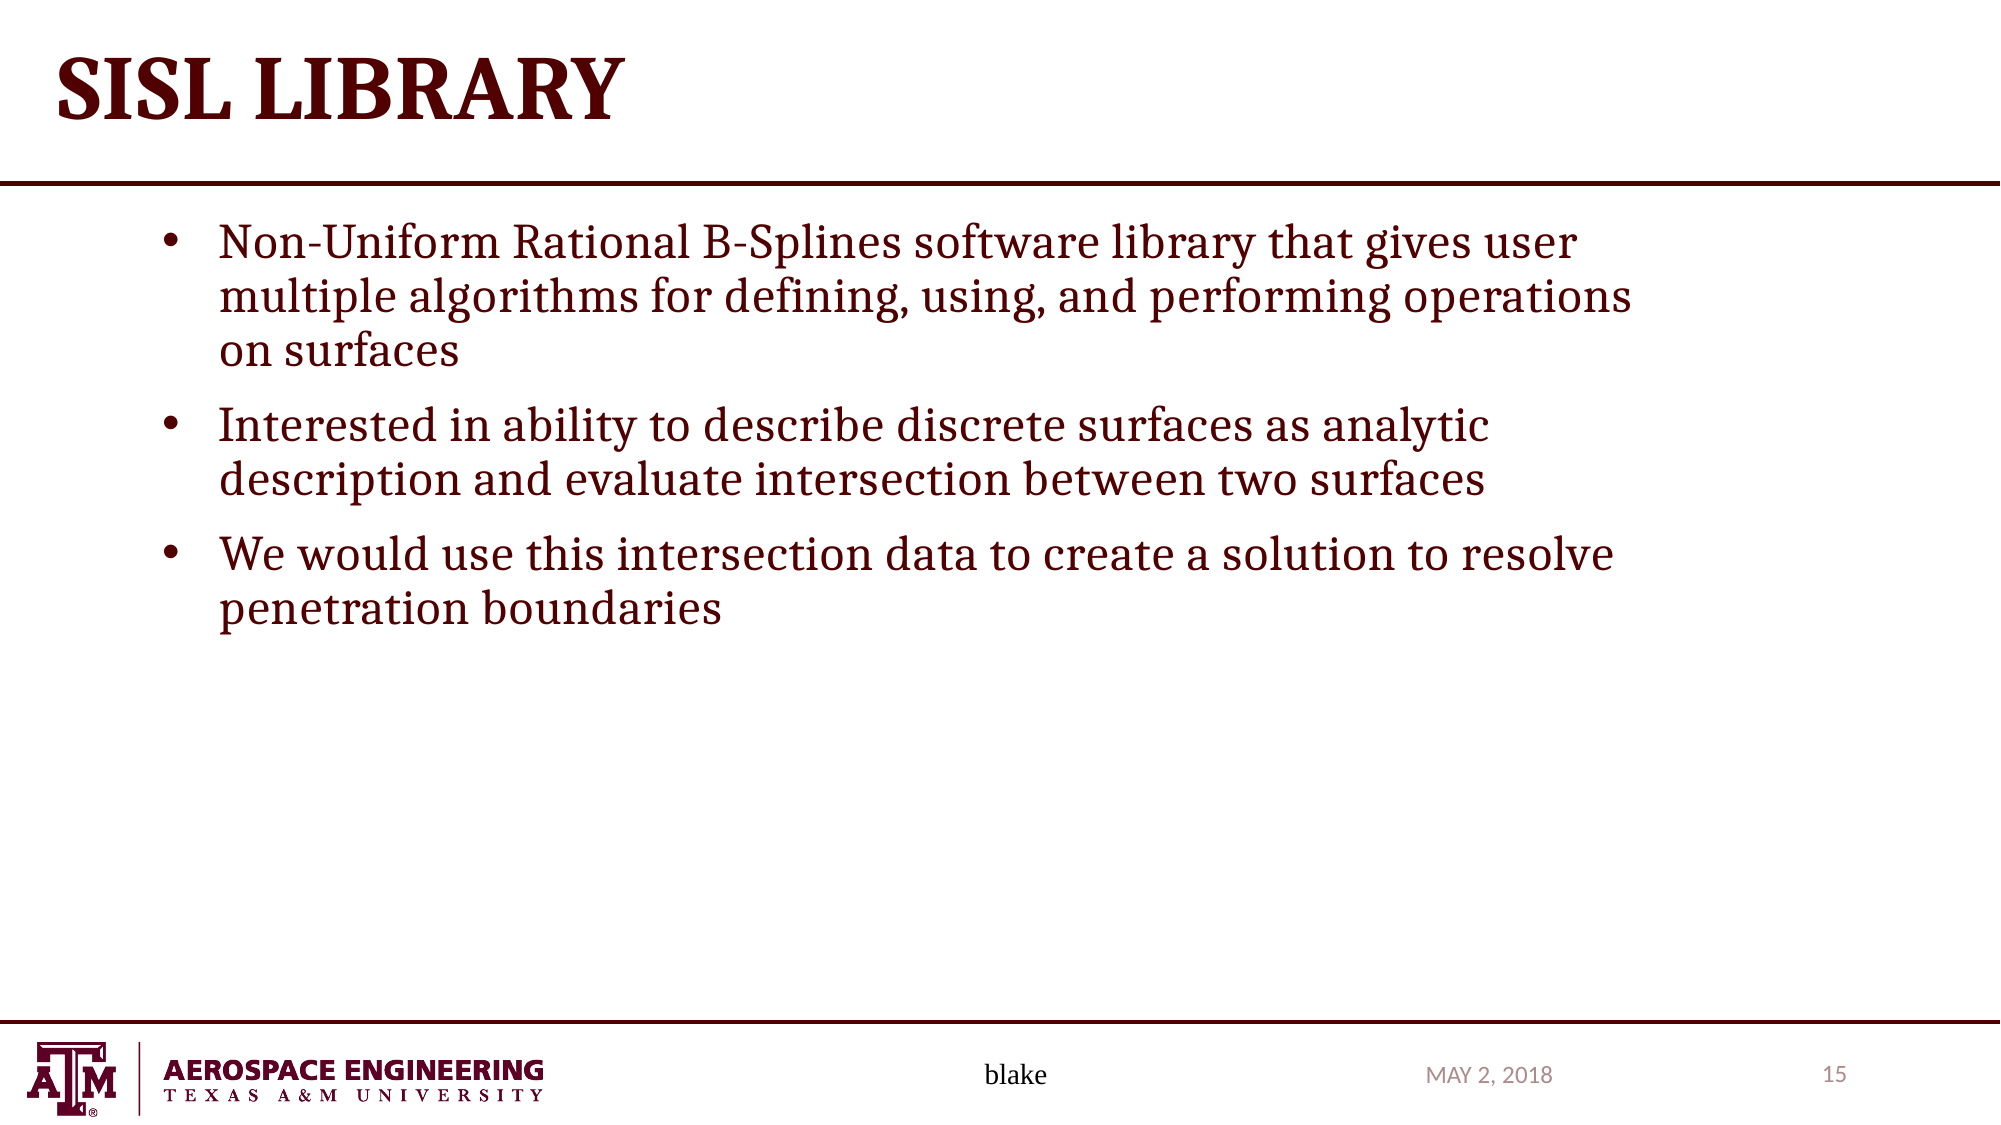

# SISL Library
Non-Uniform Rational B-Splines software library that gives user multiple algorithms for defining, using, and performing operations on surfaces
Interested in ability to describe discrete surfaces as analytic description and evaluate intersection between two surfaces
We would use this intersection data to create a solution to resolve penetration boundaries
blake
15
May 2, 2018